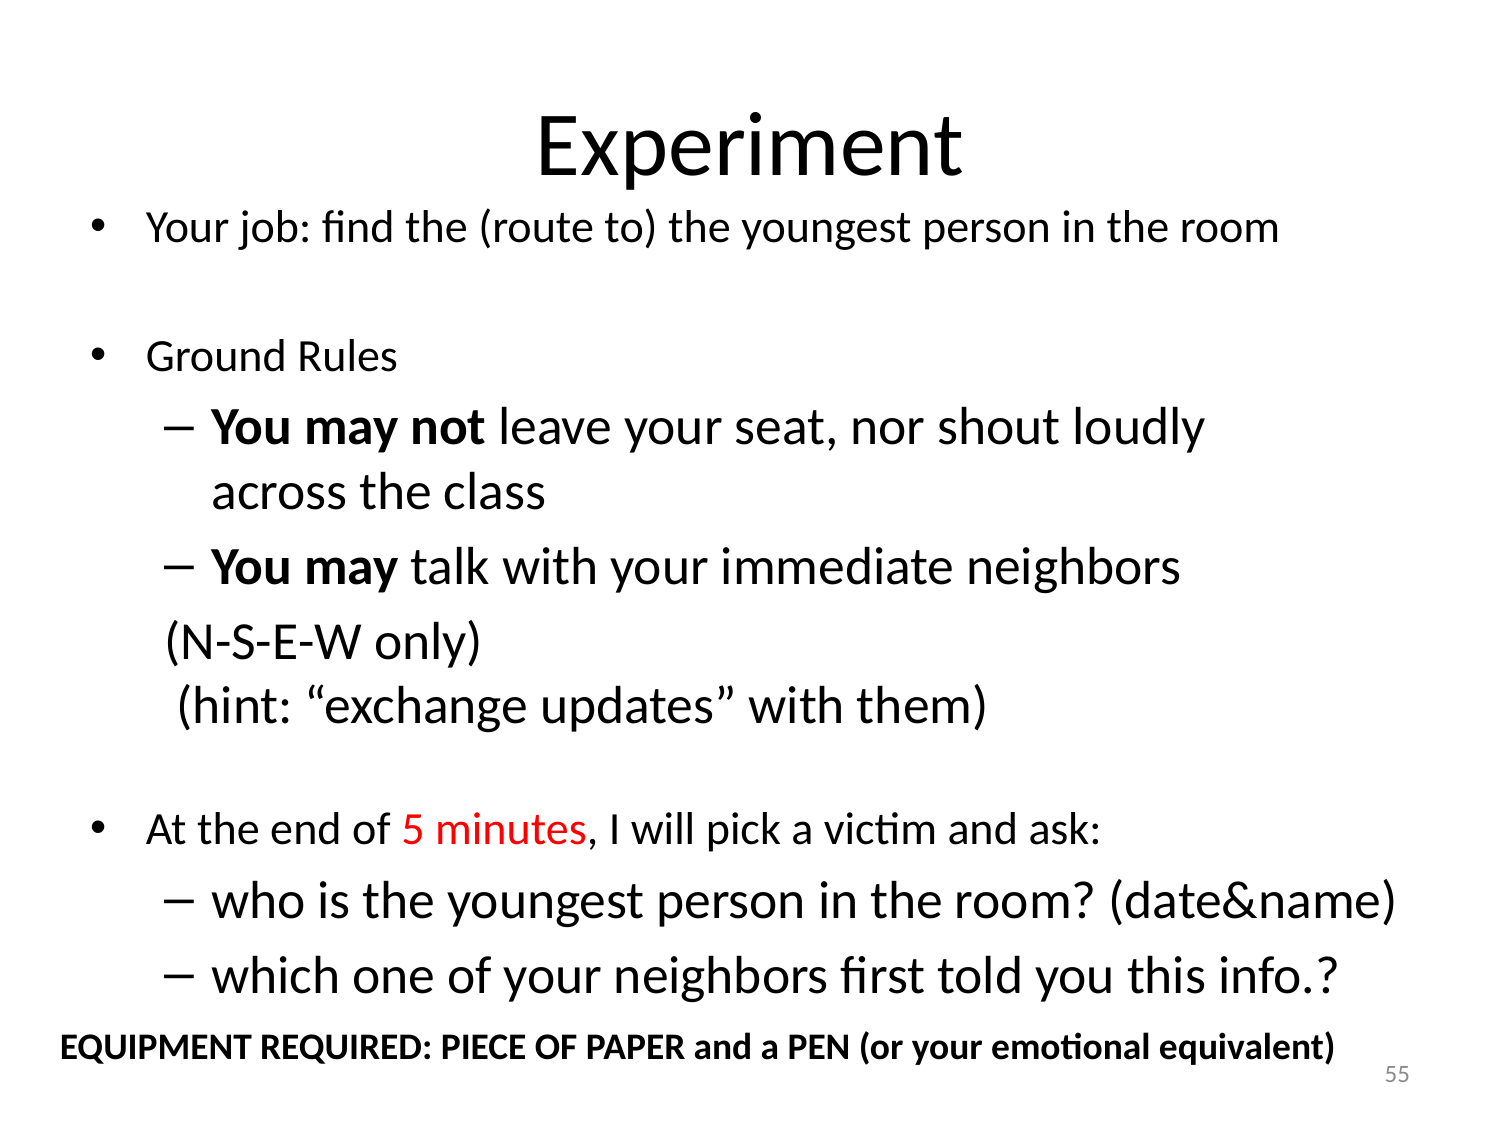

# Experiment
Your job: find the (route to) the youngest person in the room

Ground Rules
You may not leave your seat, nor shout loudly
across the class
You may talk with your immediate neighbors
						(N-S-E-W only)
 (hint: “exchange updates” with them)
At the end of 5 minutes, I will pick a victim and ask:
who is the youngest person in the room? (date&name)
which one of your neighbors first told you this info.?

EQUIPMENT REQUIRED: PIECE OF PAPER and a PEN (or your emotional equivalent)
55